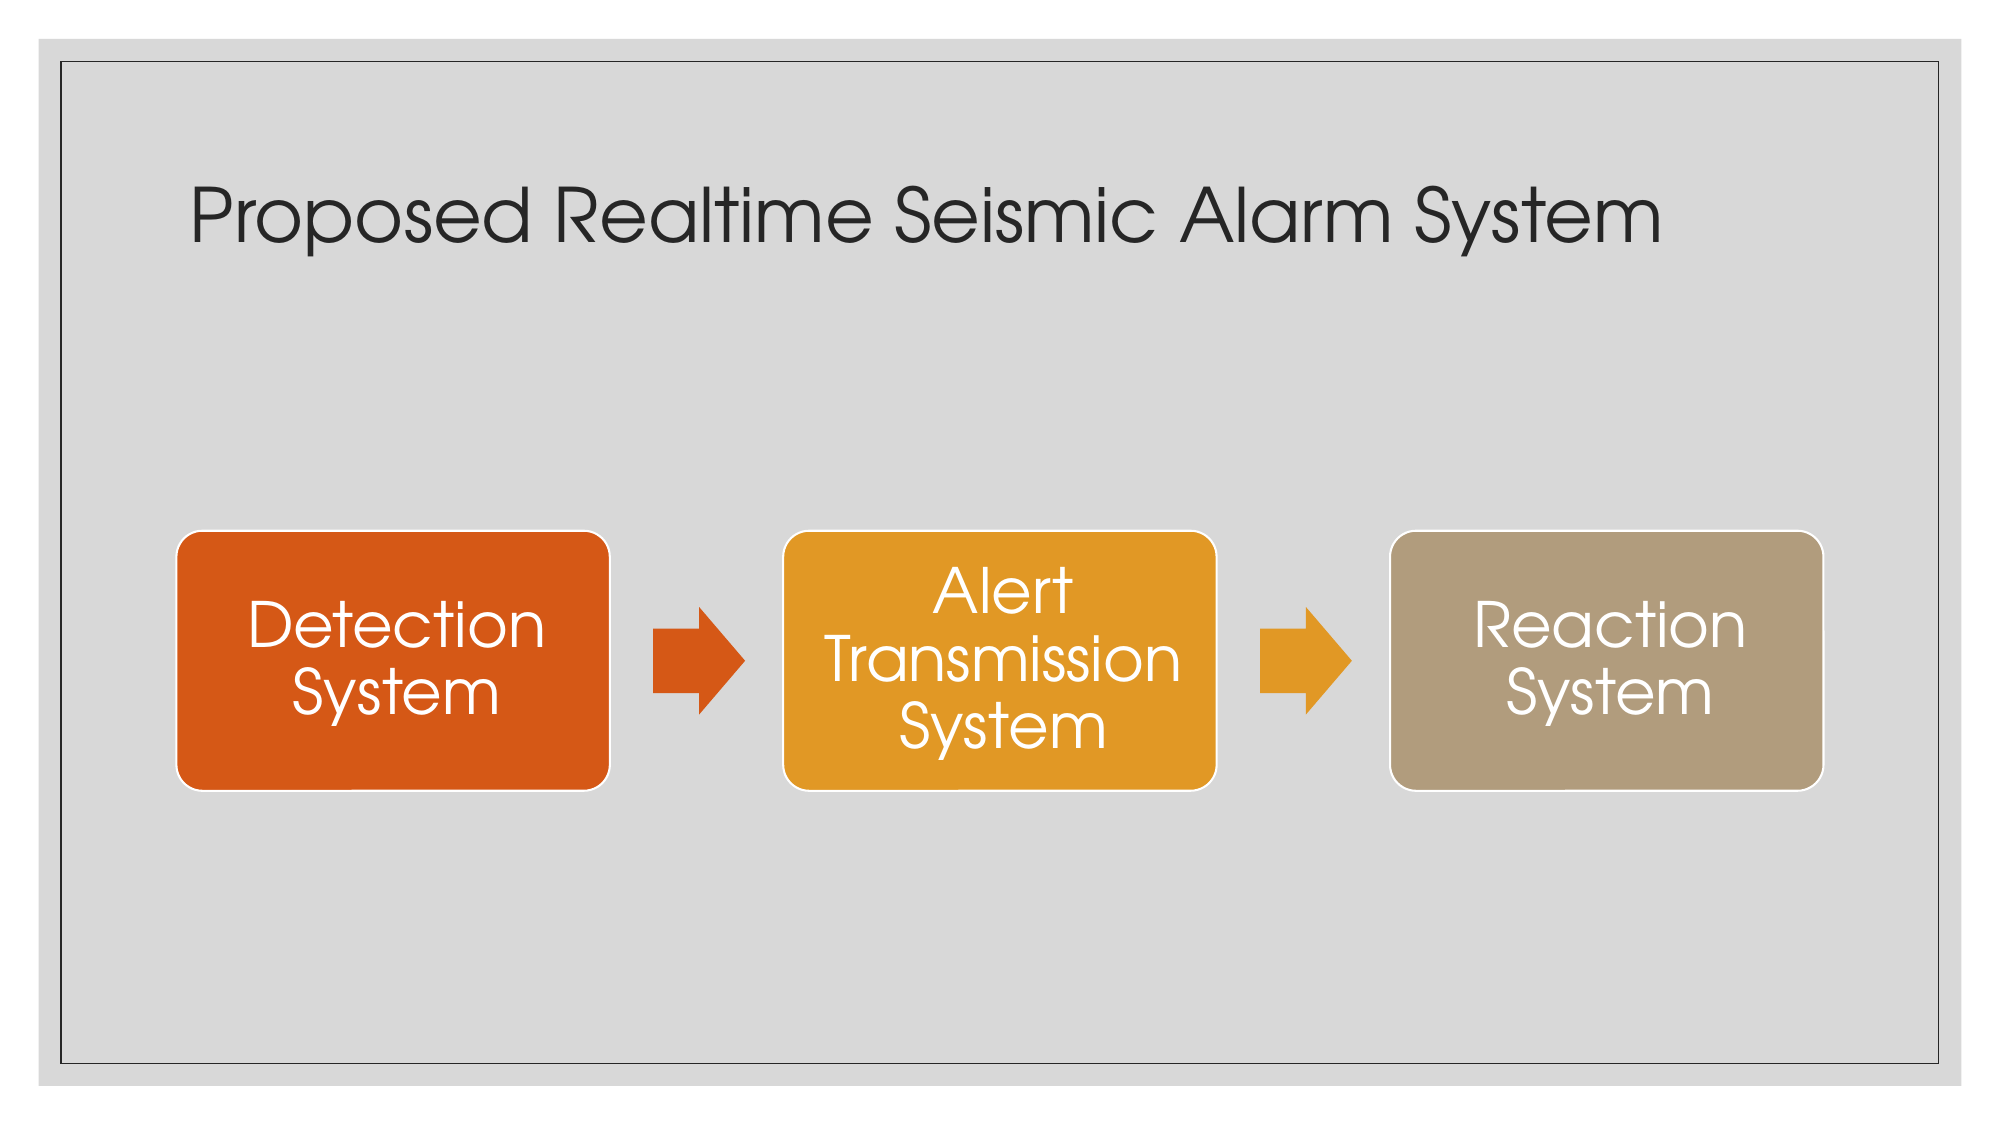

# Proposed Realtime Seismic Alarm System
Detection System

Alert Transmission System

Reaction System